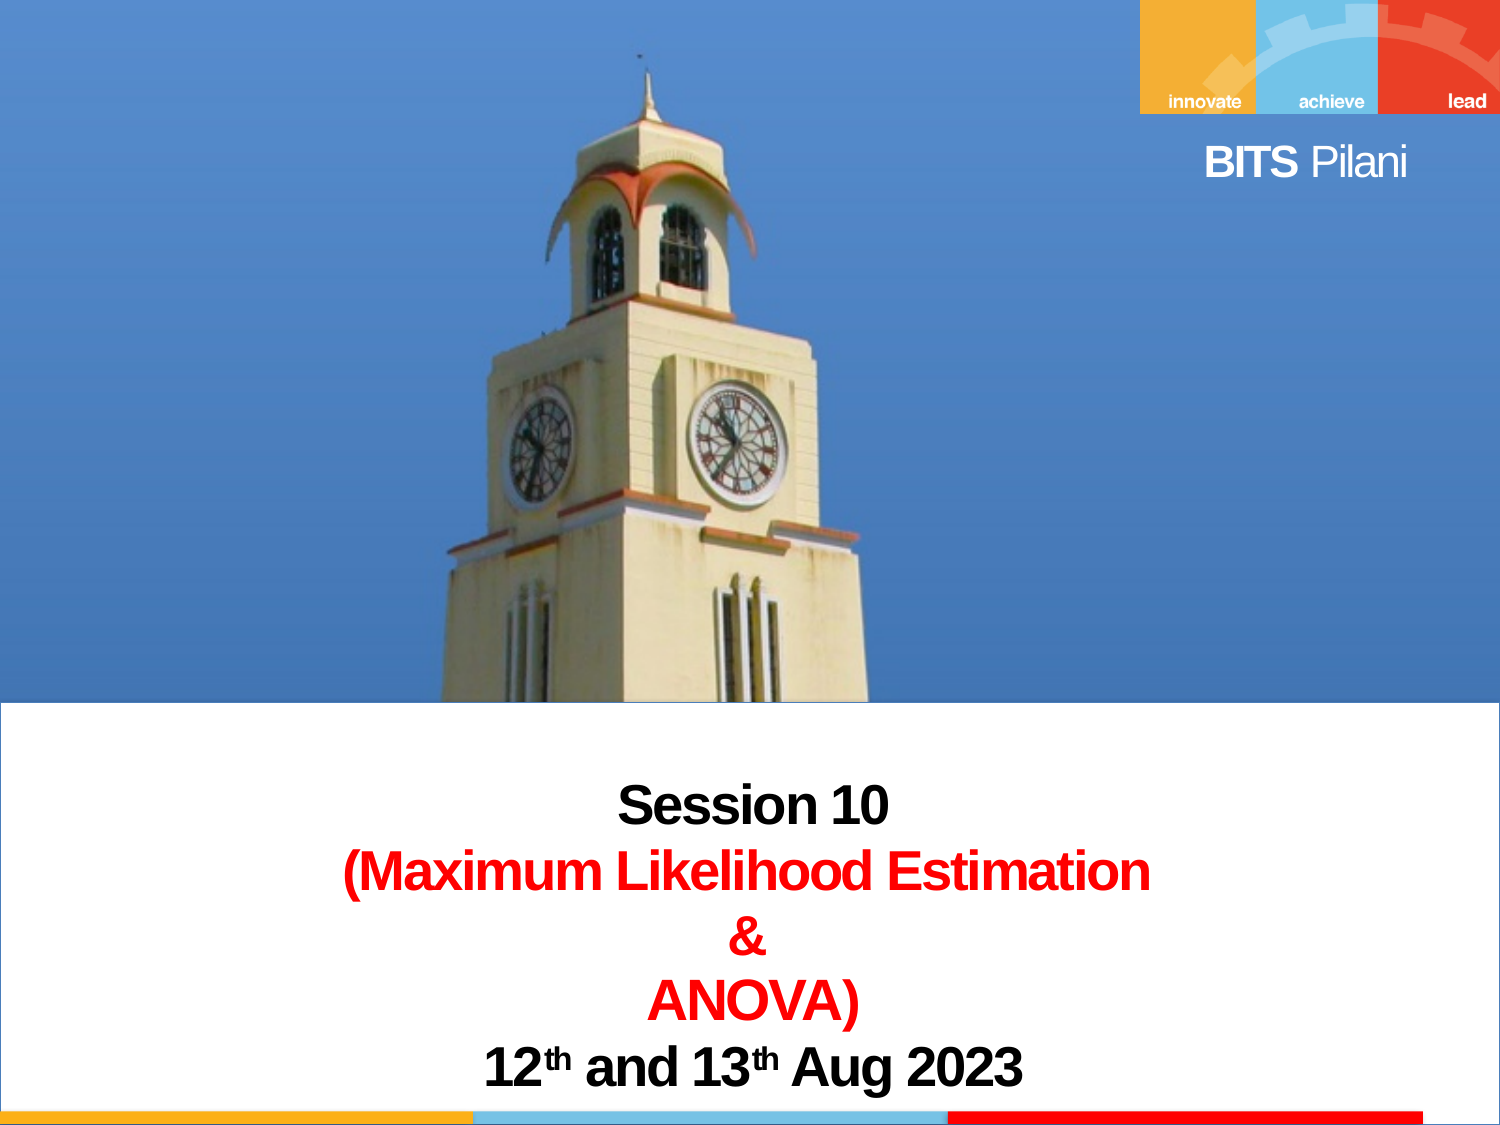

Session 10
(Maximum Likelihood Estimation
&
ANOVA)
12th and 13th Aug 2023